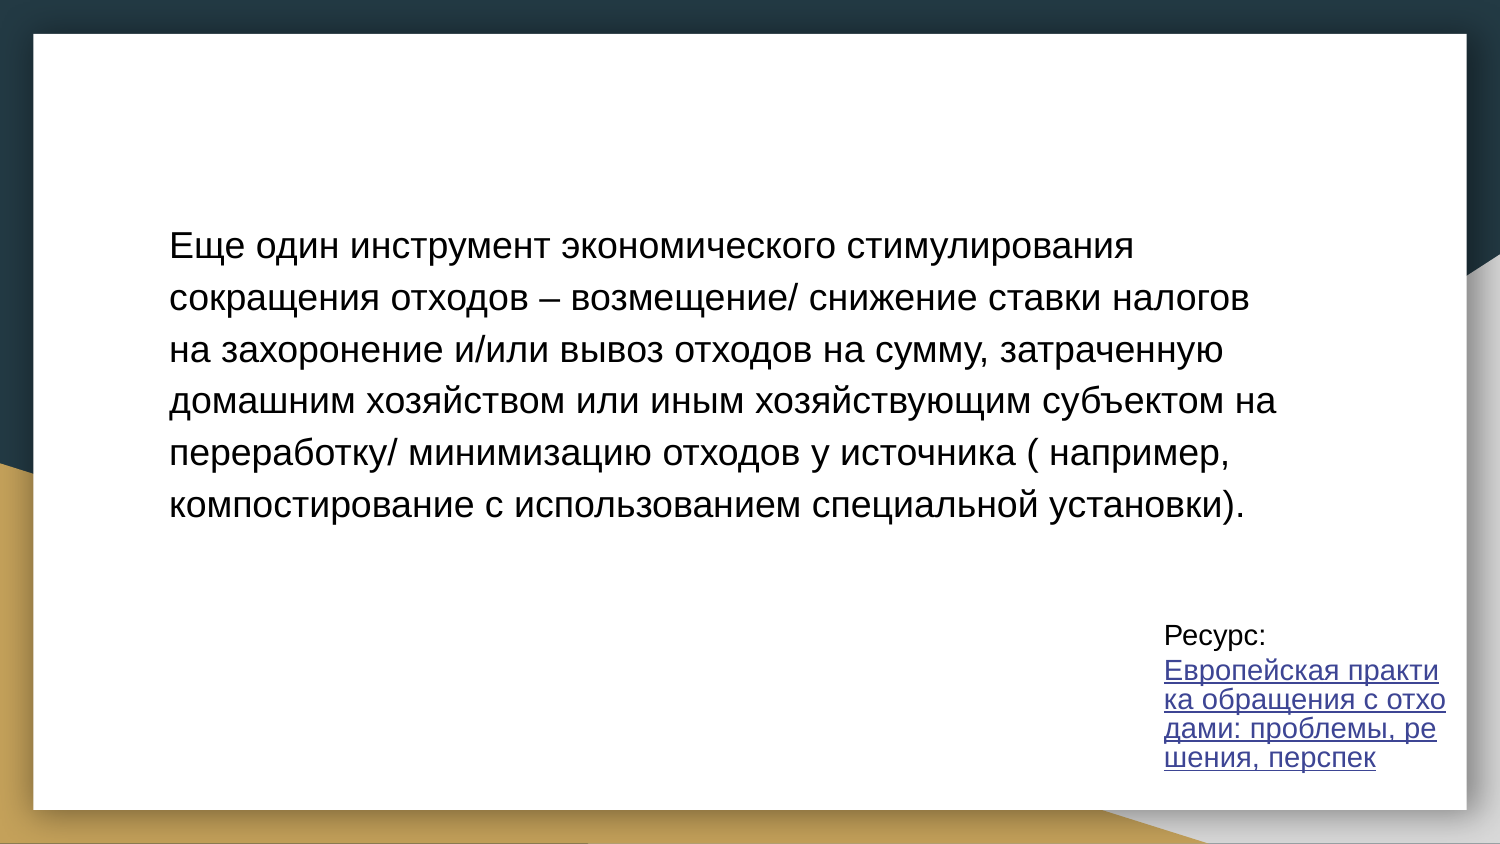

Еще один инструмент экономического стимулирования
сокращения отходов – возмещение/ снижение ставки налогов
на захоронение и/или вывоз отходов на сумму, затраченную
домашним хозяйством или иным хозяйствующим субъектом на
переработку/ минимизацию отходов у источника ( например,
компостирование с использованием специальной установки).
Ресурс: Европейская практика обращения с отходами: проблемы, решения, перспек